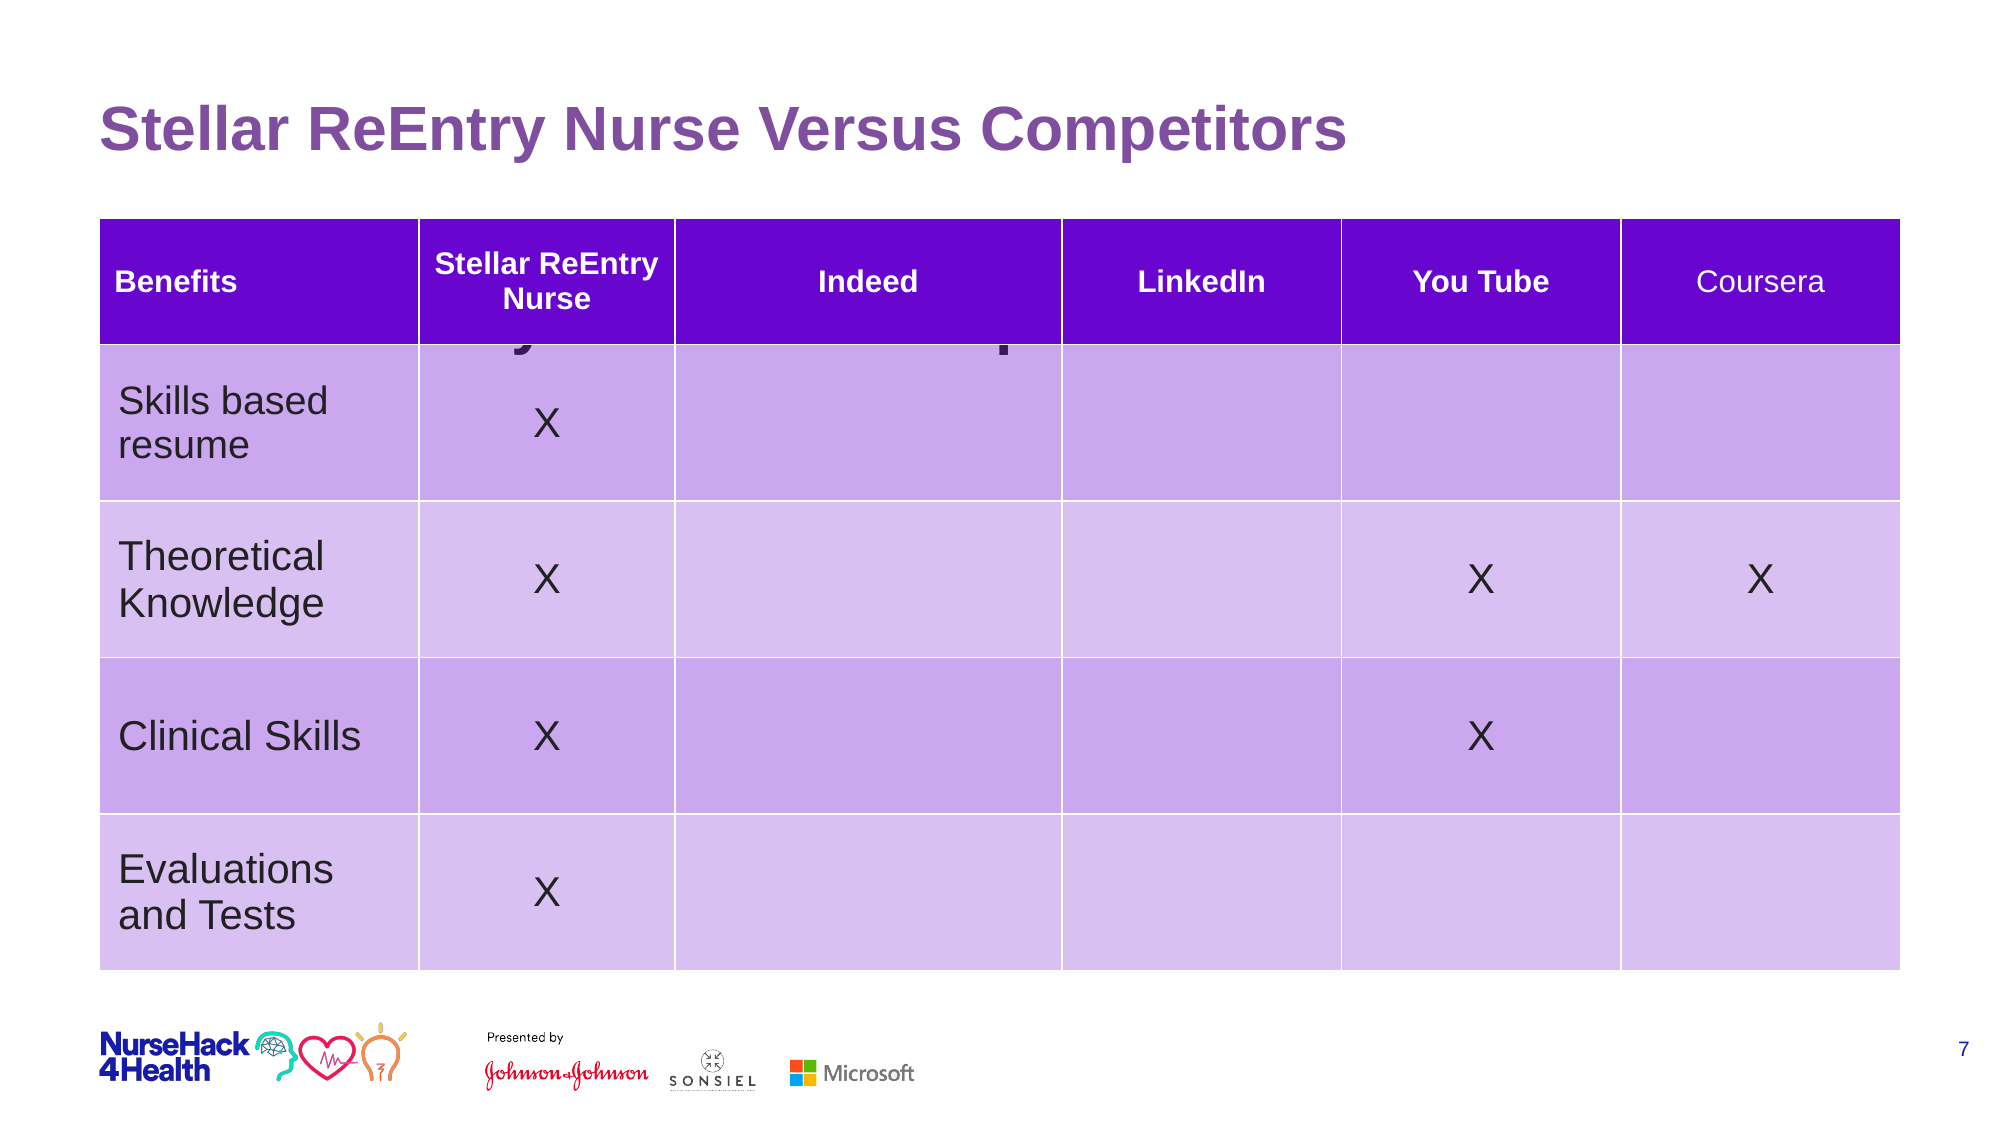

# Stellar ReEntry Nurse Versus Competitors

Stellar ReEntry Nurse vs Competitors
| Benefits | Stellar ReEntry Nurse | Indeed | LinkedIn | You Tube | Coursera |
| --- | --- | --- | --- | --- | --- |
| Skills based resume | X |  |  |  |  |
| Theoretical Knowledge | X |  |  | X | X |
| Clinical Skills | X |  |  | X |  |
| Evaluations and Tests | X |  |  |  |  |
7